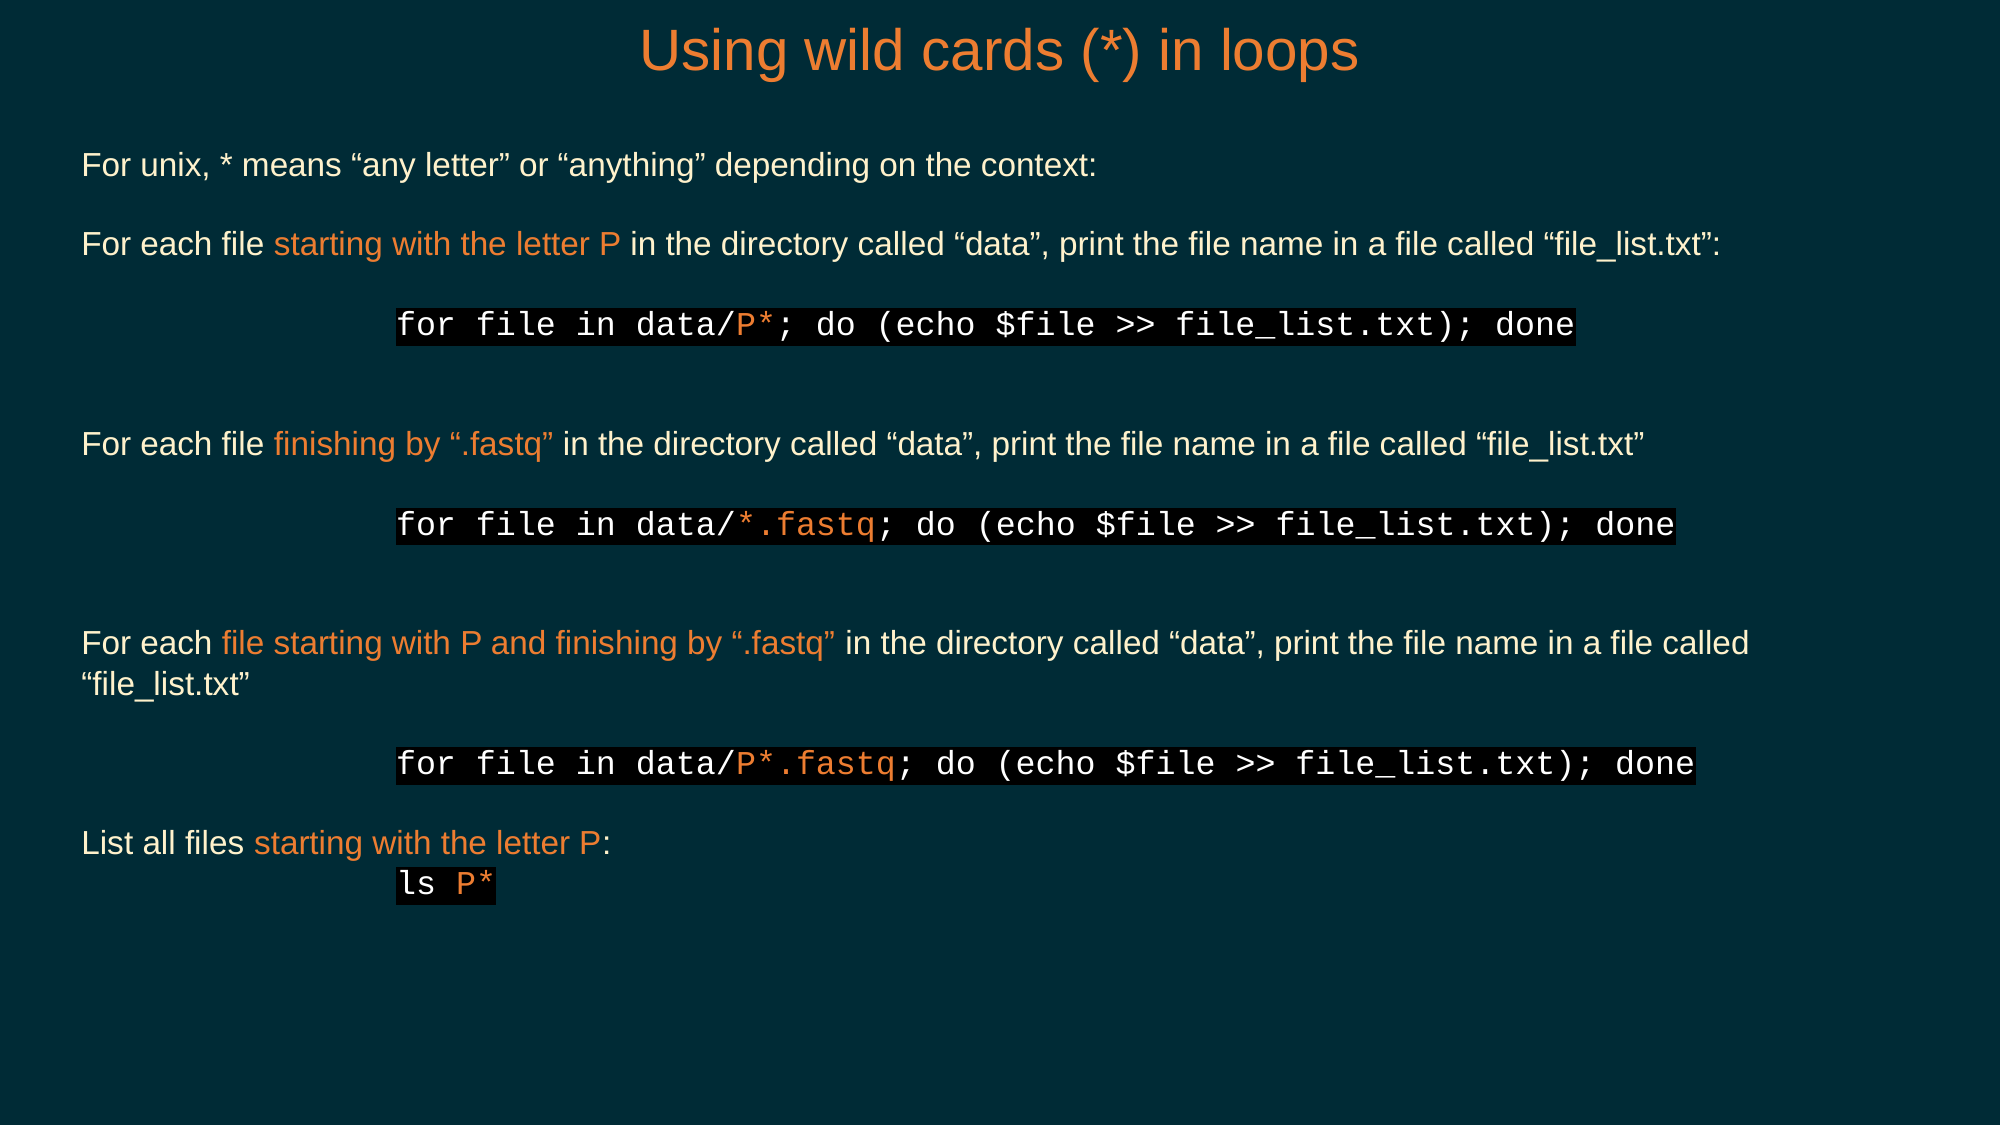

Using wild cards (*) in loops
For unix, * means “any letter” or “anything” depending on the context:

For each file starting with the letter P in the directory called “data”, print the file name in a file called “file_list.txt”:

                                  for file in data/P*; do (echo $file >> file_list.txt); done

For each file finishing by “.fastq” in the directory called “data”, print the file name in a file called “file_list.txt”

                                  for file in data/*.fastq; do (echo $file >> file_list.txt); done

For each file starting with P and finishing by “.fastq” in the directory called “data”, print the file name in a file called “file_list.txt”

                                  for file in data/P*.fastq; do (echo $file >> file_list.txt); done

List all files starting with the letter P:
                                  ls P*